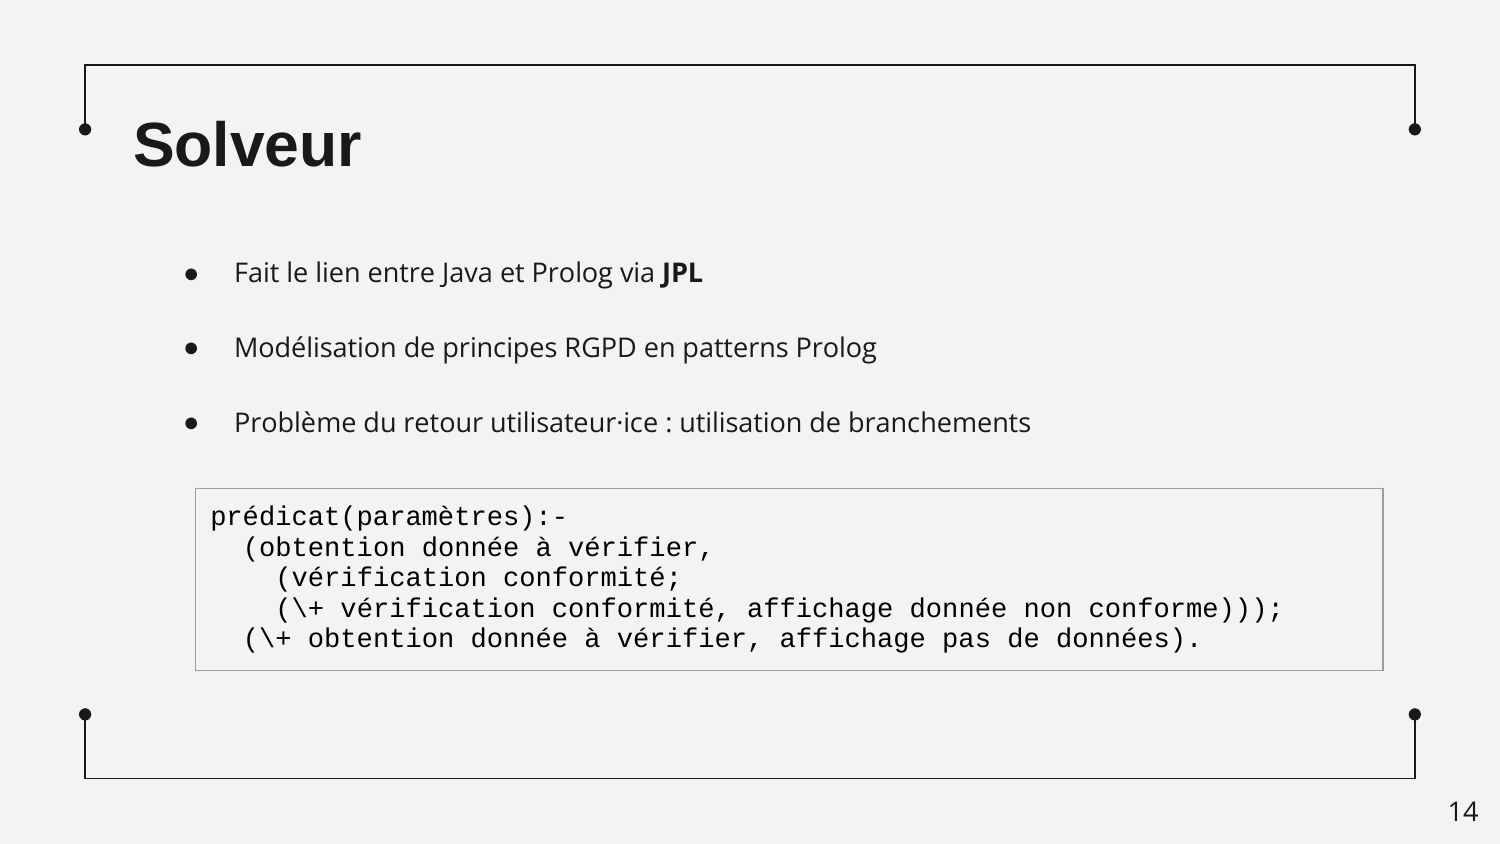

# Solveur
Fait le lien entre Java et Prolog via JPL

Modélisation de principes RGPD en patterns Prolog

Problème du retour utilisateur·ice : utilisation de branchements
| prédicat(paramètres):- (obtention donnée à vérifier, (vérification conformité; (\+ vérification conformité, affichage donnée non conforme))); (\+ obtention donnée à vérifier, affichage pas de données). |
| --- |
14